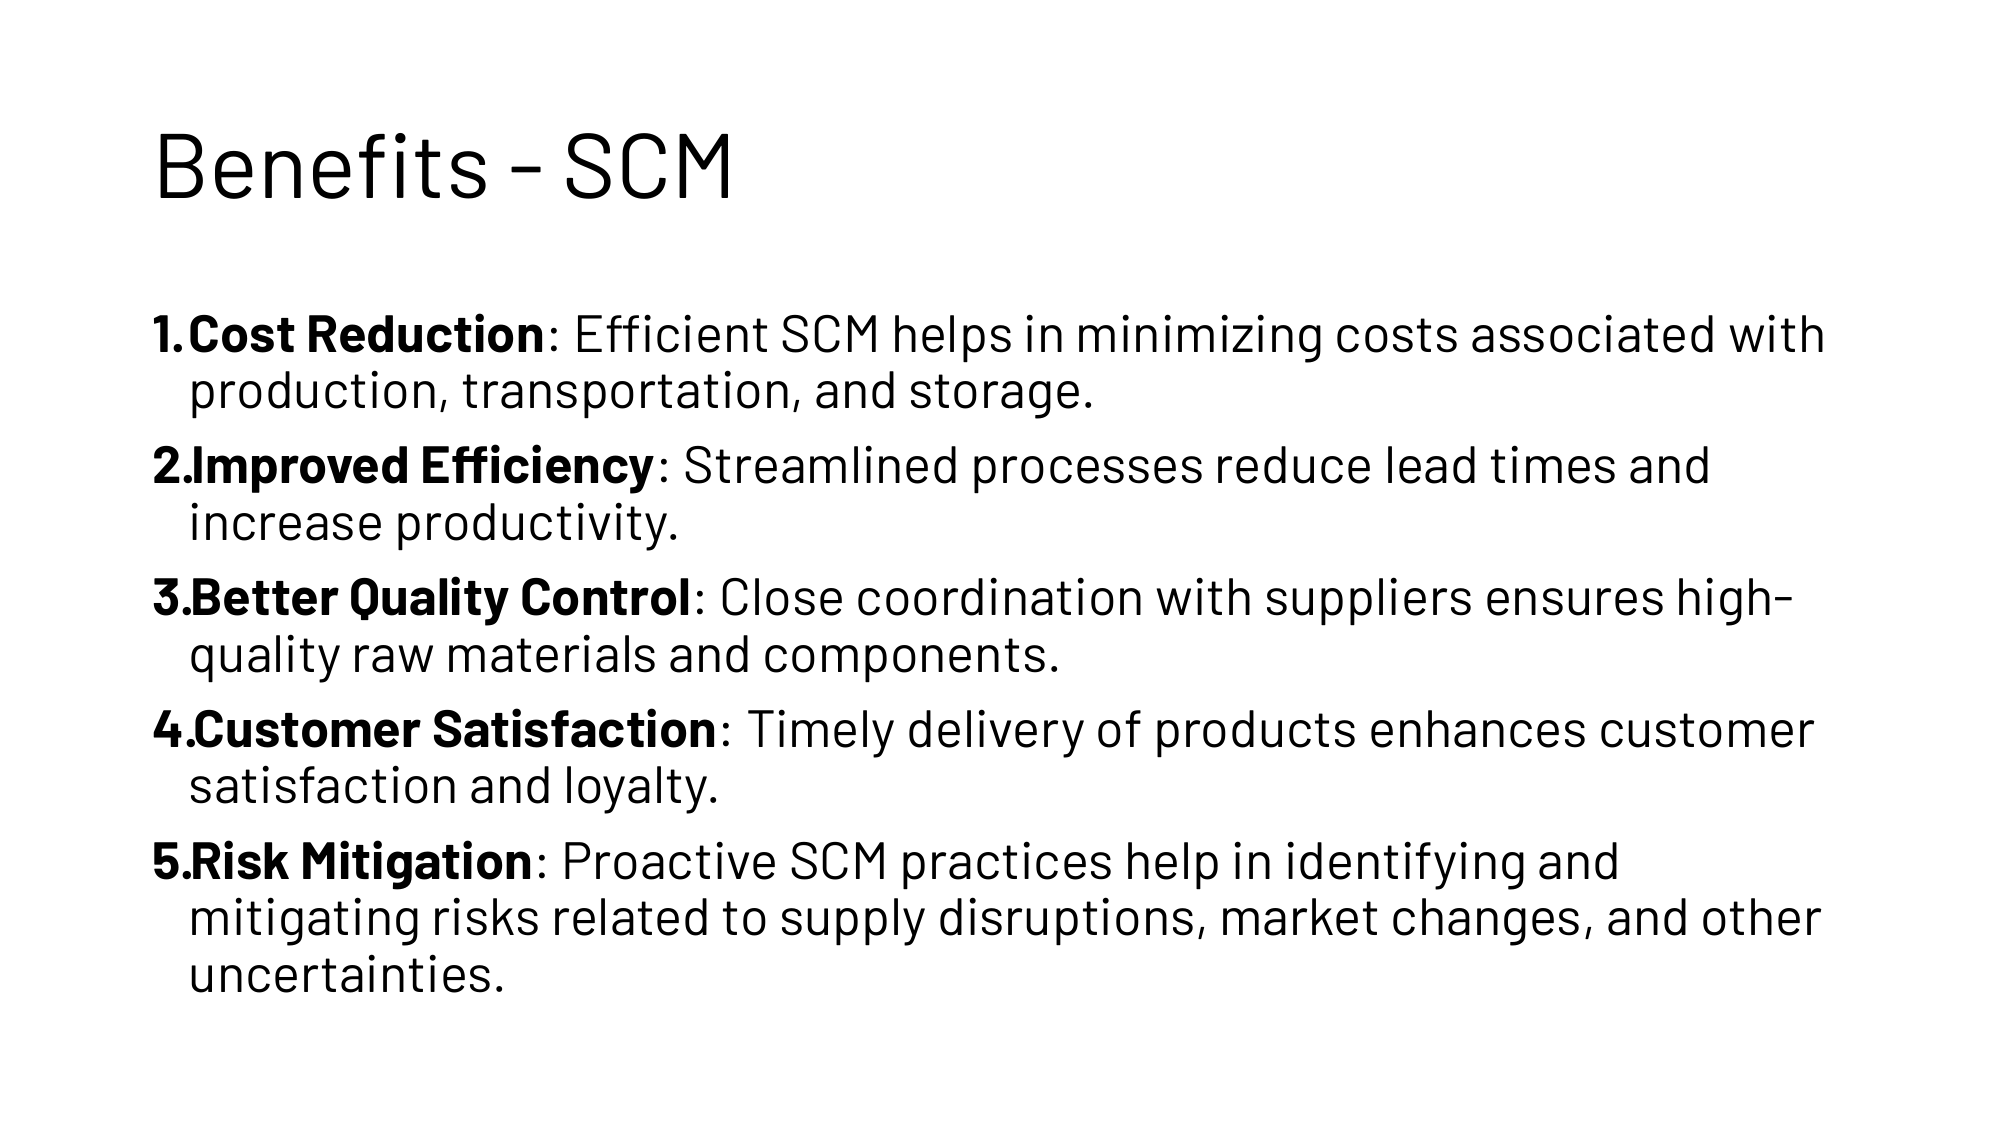

# Benefits - SCM
Cost Reduction: Efficient SCM helps in minimizing costs associated with production, transportation, and storage.
Improved Efficiency: Streamlined processes reduce lead times and increase productivity.
Better Quality Control: Close coordination with suppliers ensures high-quality raw materials and components.
Customer Satisfaction: Timely delivery of products enhances customer satisfaction and loyalty.
Risk Mitigation: Proactive SCM practices help in identifying and mitigating risks related to supply disruptions, market changes, and other uncertainties.